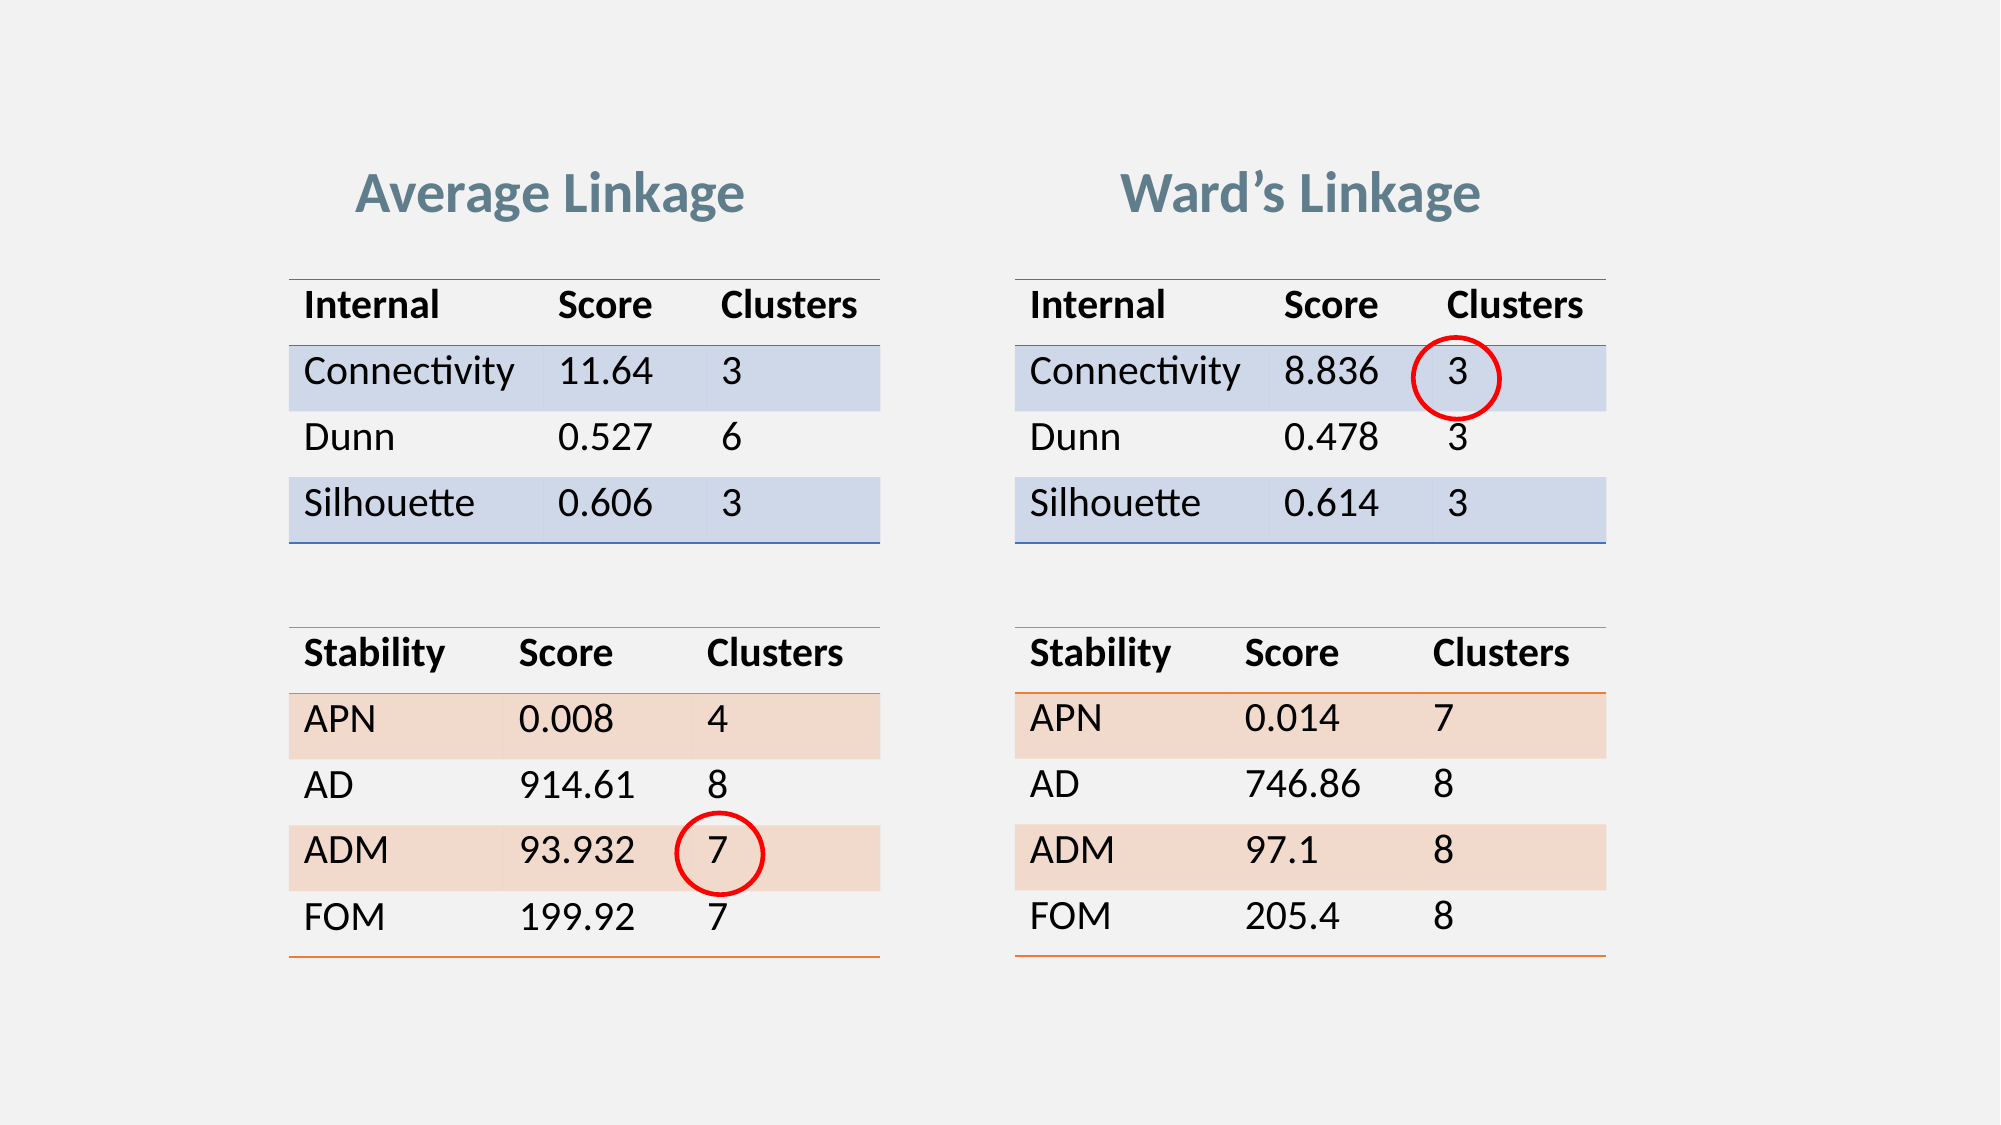

Average Linkage
Ward’s Linkage
| Internal | Score | Clusters |
| --- | --- | --- |
| Connectivity | 11.64 | 3 |
| Dunn | 0.527 | 6 |
| Silhouette | 0.606 | 3 |
| Internal | Score | Clusters |
| --- | --- | --- |
| Connectivity | 8.836 | 3 |
| Dunn | 0.478 | 3 |
| Silhouette | 0.614 | 3 |

| Stability | Score | Clusters |
| --- | --- | --- |
| APN | 0.008 | 4 |
| AD | 914.61 | 8 |
| ADM | 93.932 | 7 |
| FOM | 199.92 | 7 |
| Stability | Score | Clusters |
| --- | --- | --- |
| APN | 0.014 | 7 |
| AD | 746.86 | 8 |
| ADM | 97.1 | 8 |
| FOM | 205.4 | 8 |